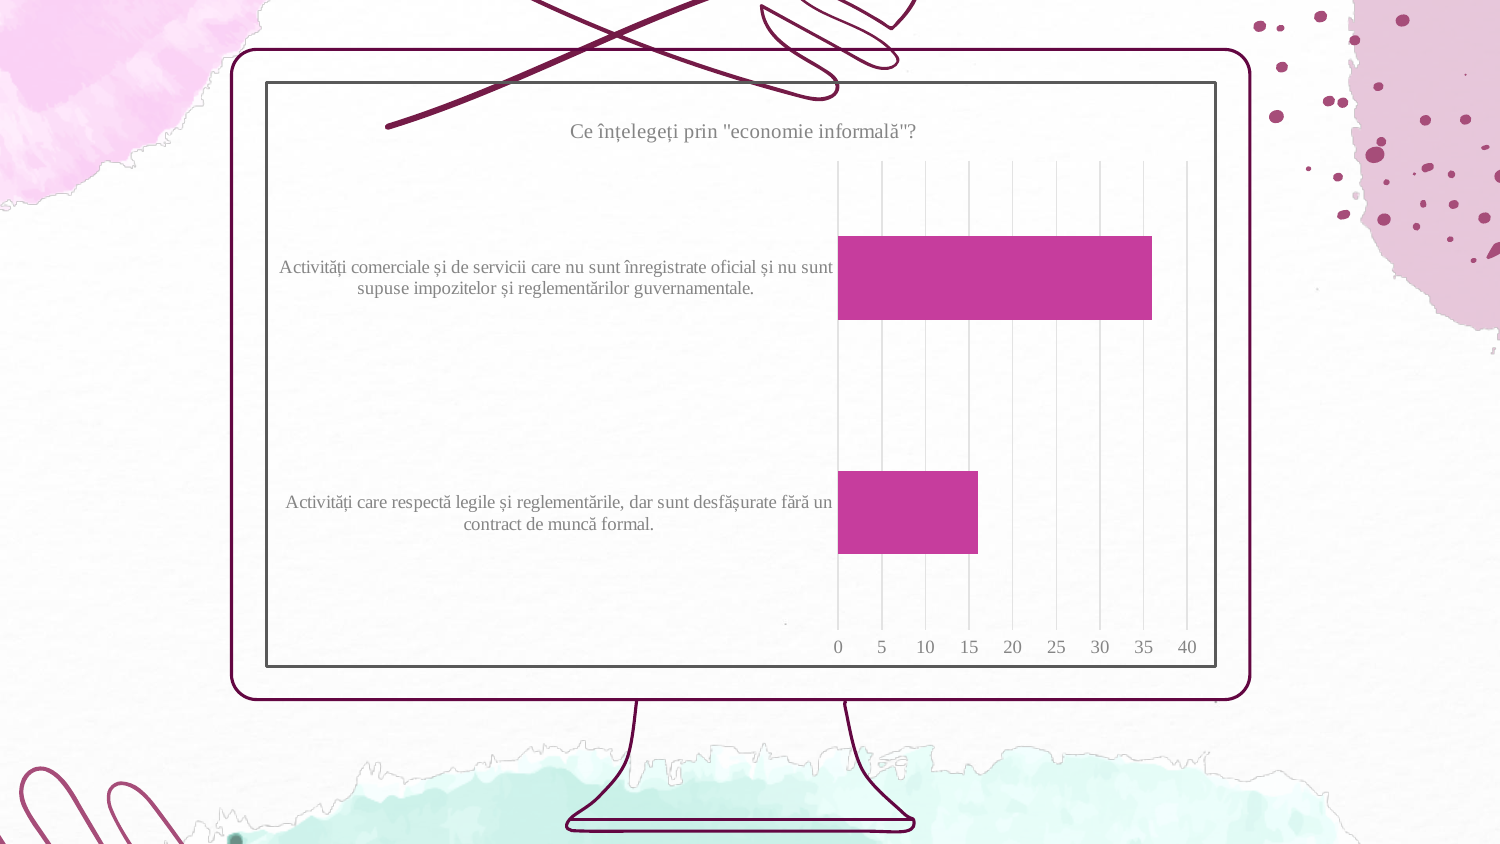

### Chart:

| Category | Total |
|---|---|
| Activități care respectă legile și reglementările, dar sunt desfășurate fără un contract de muncă formal. | 16.0 |
| Activități comerciale și de servicii care nu sunt înregistrate oficial și nu sunt supuse impozitelor și reglementărilor guvernamentale. | 36.0 |